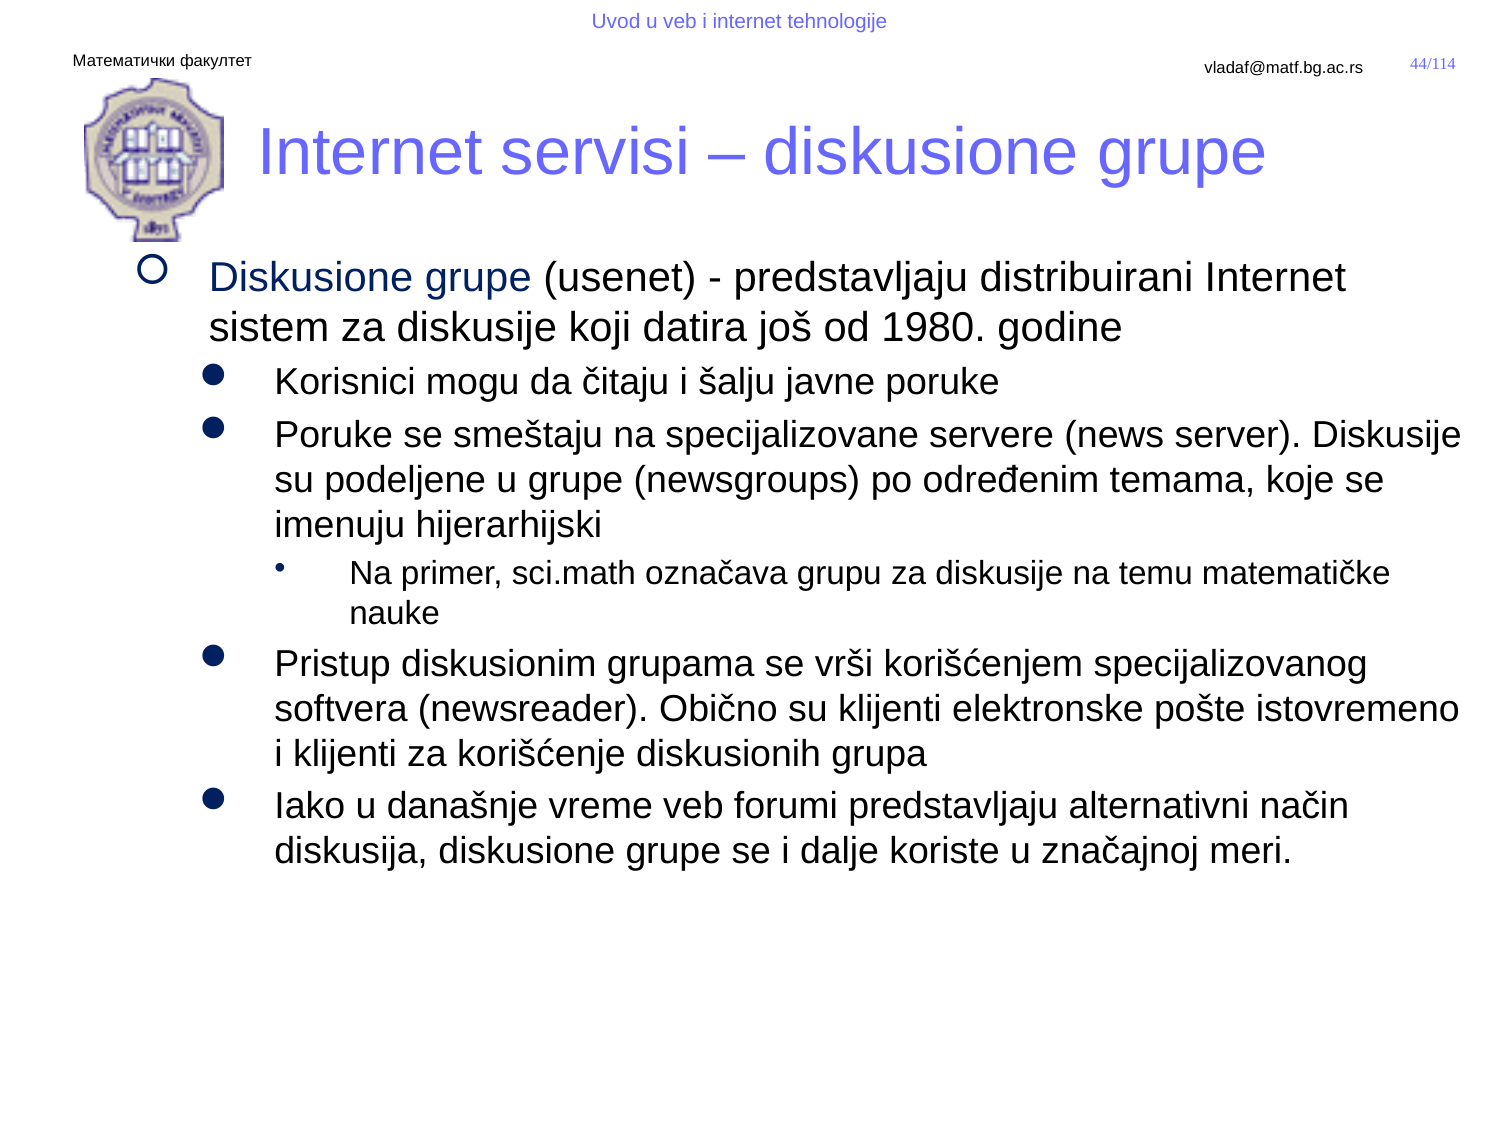

# Internet servisi – diskusione grupe
Diskusione grupe (usenet) - predstavljaju distribuirani Internet sistem za diskusije koji datira još od 1980. godine
Korisnici mogu da čitaju i šalju javne poruke
Poruke se smeštaju na specijalizovane servere (news server). Diskusije su podeljene u grupe (newsgroups) po određenim temama, koje se imenuju hijerarhijski
Na primer, sci.math označava grupu za diskusije na temu matematičke nauke
Pristup diskusionim grupama se vrši korišćenjem specijalizovanog softvera (newsreader). Obično su klijenti elektronske pošte istovremeno i klijenti za korišćenje diskusionih grupa
Iako u današnje vreme veb forumi predstavljaju alternativni način diskusija, diskusione grupe se i dalje koriste u značajnoj meri.